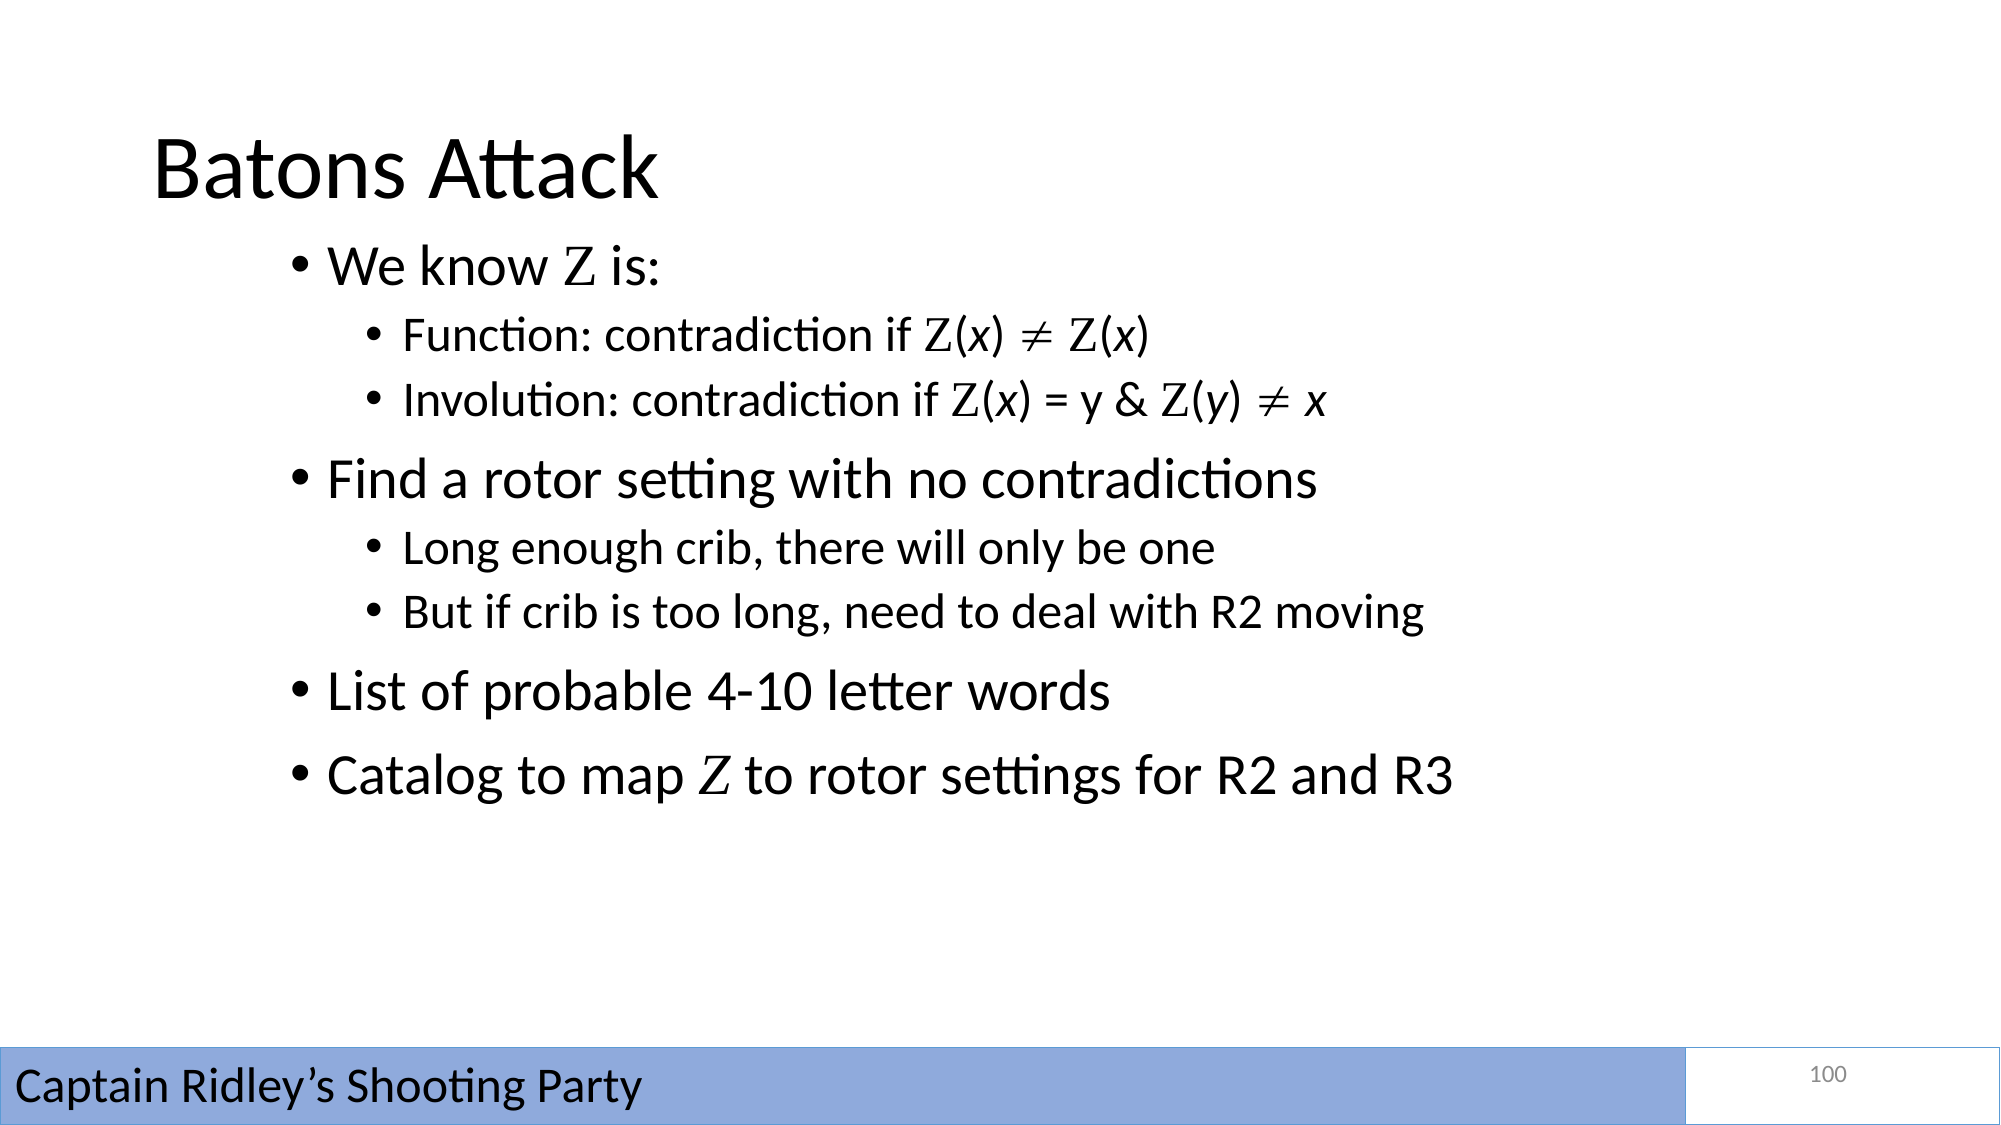

# Batons Attack
We know Z is:
Function: contradiction if Z(x) ≠ Z(x)
Involution: contradiction if Z(x) = y & Z(y) ≠ x
Find a rotor setting with no contradictions
Long enough crib, there will only be one
But if crib is too long, need to deal with R2 moving
List of probable 4-10 letter words
Catalog to map Z to rotor settings for R2 and R3
100
Captain Ridley’s Shooting Party